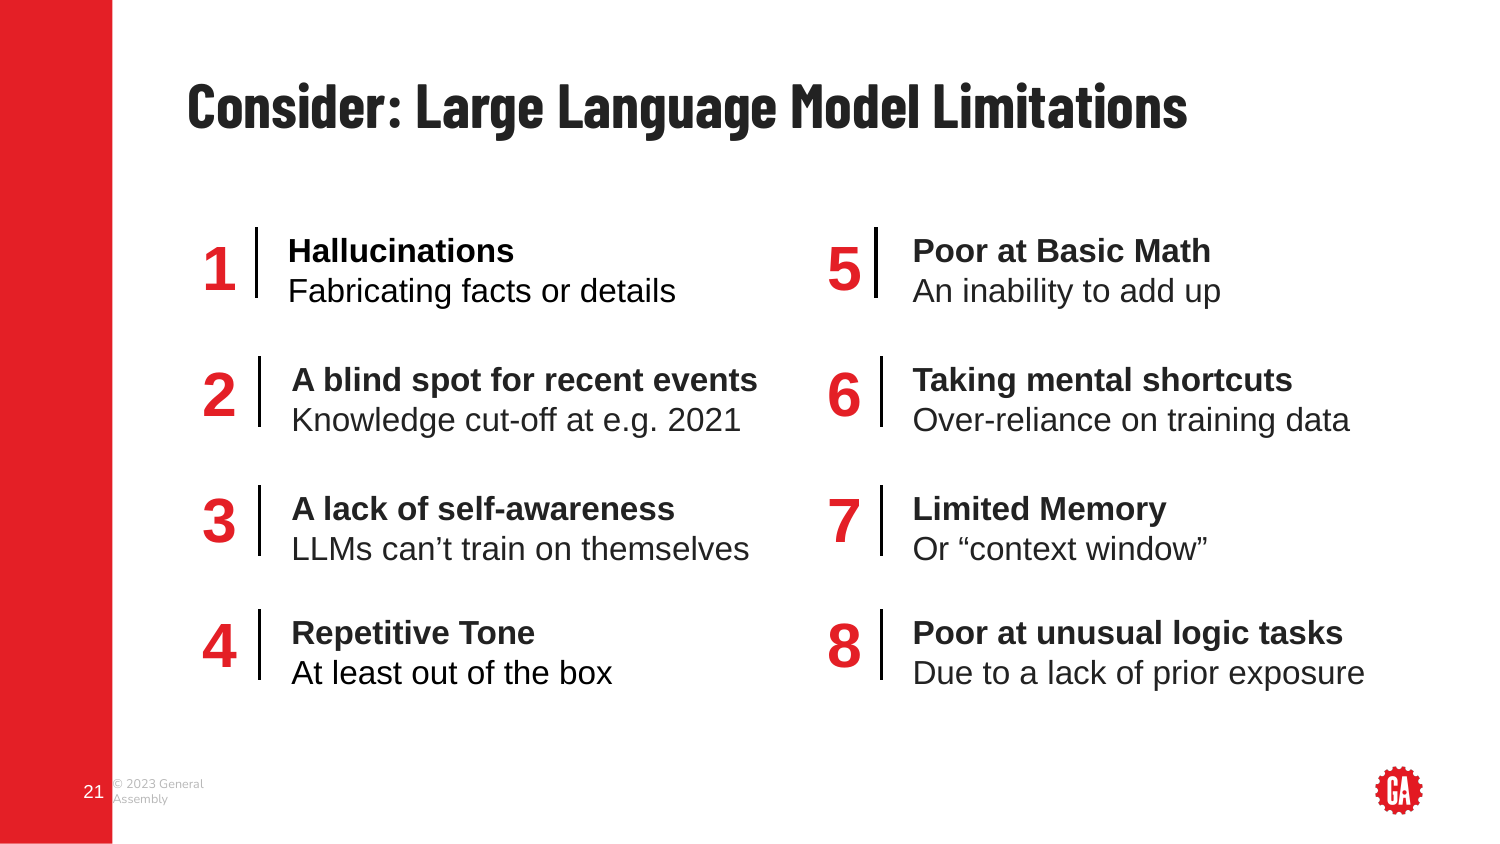

# Consider: Large Language Model Limitations

1

5

Hallucinations
Fabricating facts or details
Poor at Basic Math
An inability to add up
2

6
A blind spot for recent events
Knowledge cut-off at e.g. 2021
Taking mental shortcuts
Over-reliance on training data
3

7

Limited Memory
Or “context window”
A lack of self-awareness
LLMs can’t train on themselves
4

8

Repetitive Tone
At least out of the box
Poor at unusual logic tasks
Due to a lack of prior exposure
21